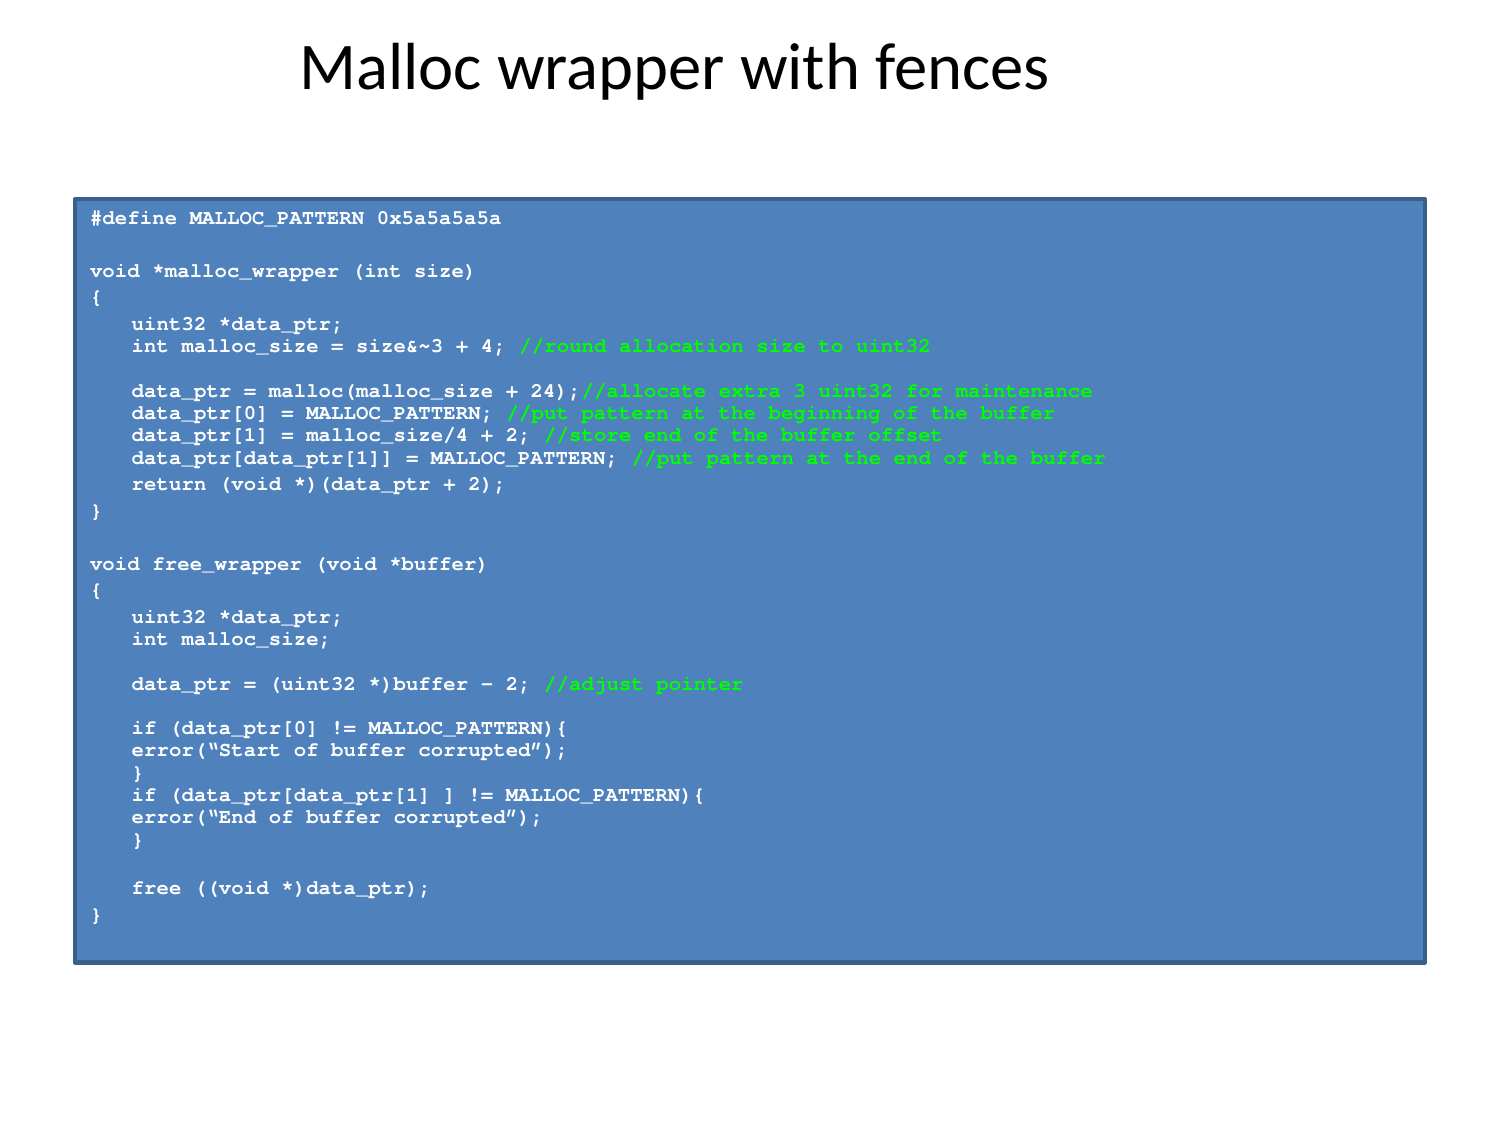

# Malloc wrapper with fences
#define MALLOC_PATTERN 0x5a5a5a5a

void *malloc_wrapper (int size)
{
	uint32 *data_ptr;
int malloc_size = size&~3 + 4; //round allocation size to uint32
data_ptr = malloc(malloc_size + 24);//allocate extra 3 uint32 for maintenance
data_ptr[0] = MALLOC_PATTERN; //put pattern at the beginning of the buffer
data_ptr[1] = malloc_size/4 + 2; //store end of the buffer offset
data_ptr[data_ptr[1]] = MALLOC_PATTERN; //put pattern at the end of the buffer
	return (void *)(data_ptr + 2);
}

void free_wrapper (void *buffer)
{
	uint32 *data_ptr;
int malloc_size;
data_ptr = (uint32 *)buffer – 2; //adjust pointer
if (data_ptr[0] != MALLOC_PATTERN){
	error(“Start of buffer corrupted”);
}
if (data_ptr[data_ptr[1] ] != MALLOC_PATTERN){
	error(“End of buffer corrupted”);
}
	free ((void *)data_ptr);
}